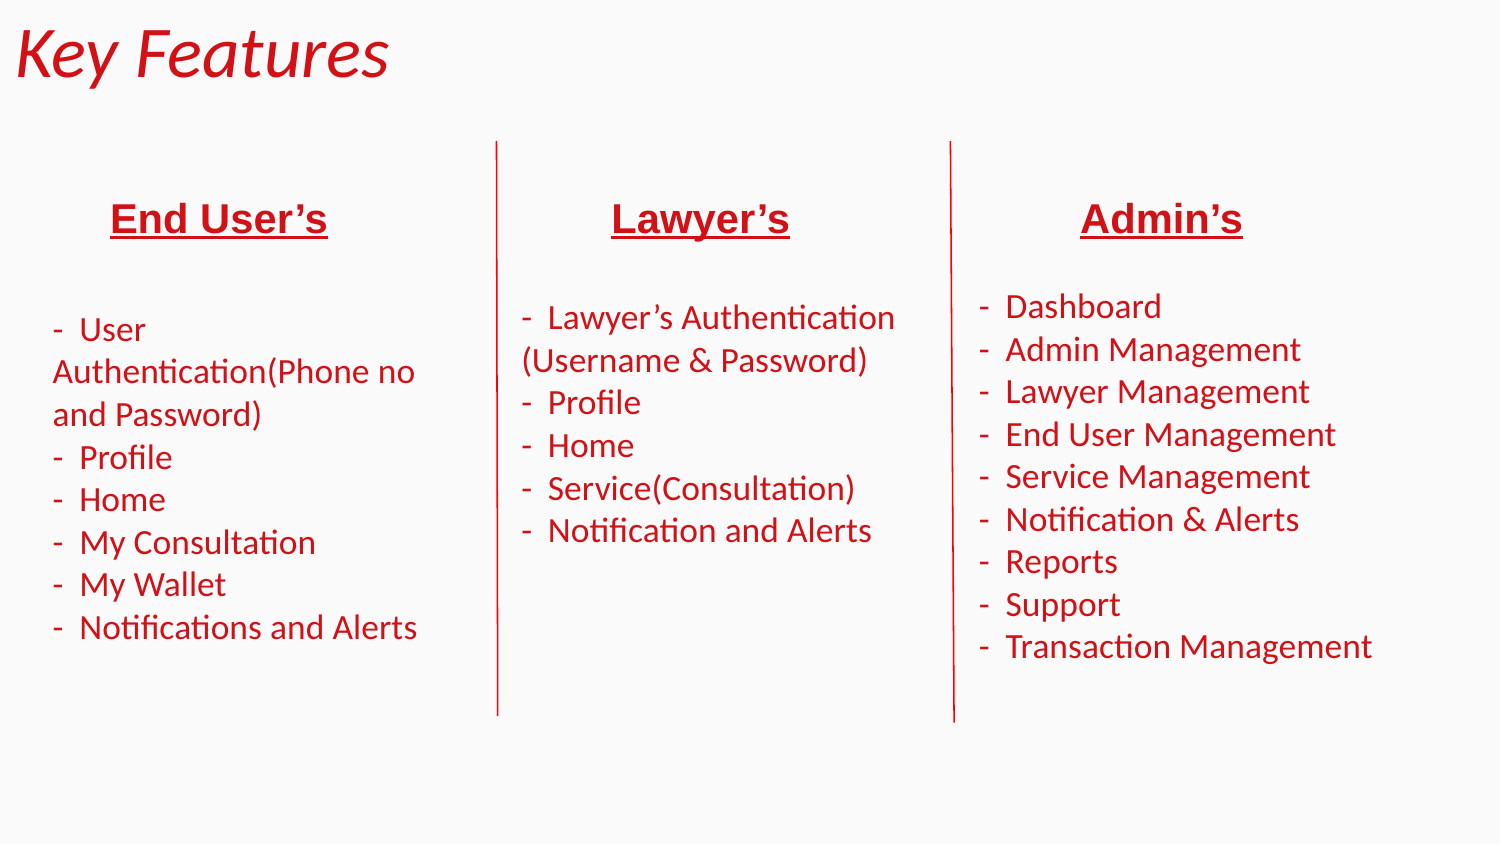

Key Features
# End User’s
Lawyer’s
Admin’s
-  Dashboard
-  Admin Management
-  Lawyer Management
-  End User Management
-  Service Management
-  Notification & Alerts
-  Reports
-  Support
-  Transaction Management

-  Lawyer’s Authentication
(Username & Password)
-  Profile
-  Home
-  Service(Consultation)
-  Notification and Alerts

-  User               Authentication(Phone no and Password)
-  Profile
-  Home
-  My Consultation
-  My Wallet
-  Notifications and Alerts